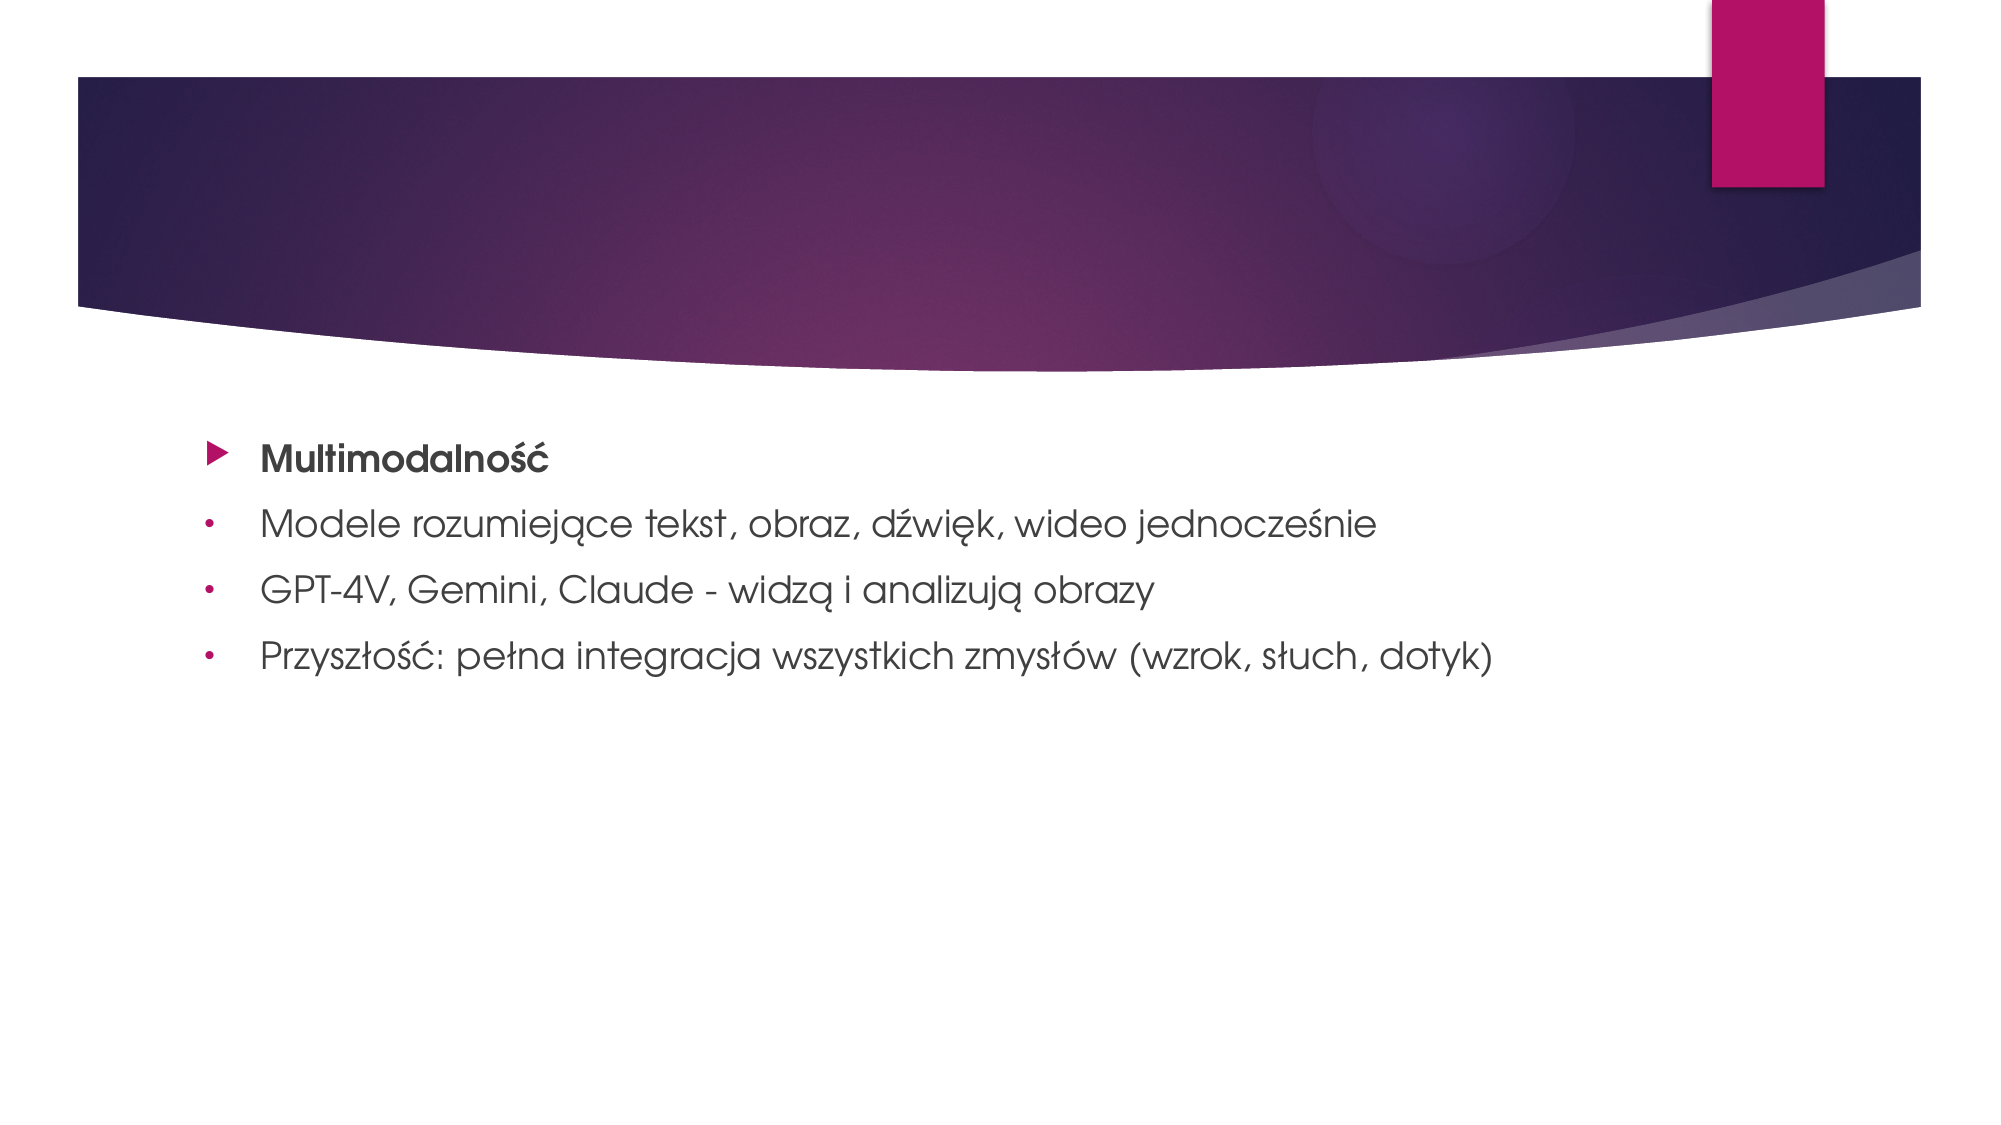

#
Multimodalność
Modele rozumiejące tekst, obraz, dźwięk, wideo jednocześnie
GPT-4V, Gemini, Claude - widzą i analizują obrazy
Przyszłość: pełna integracja wszystkich zmysłów (wzrok, słuch, dotyk)